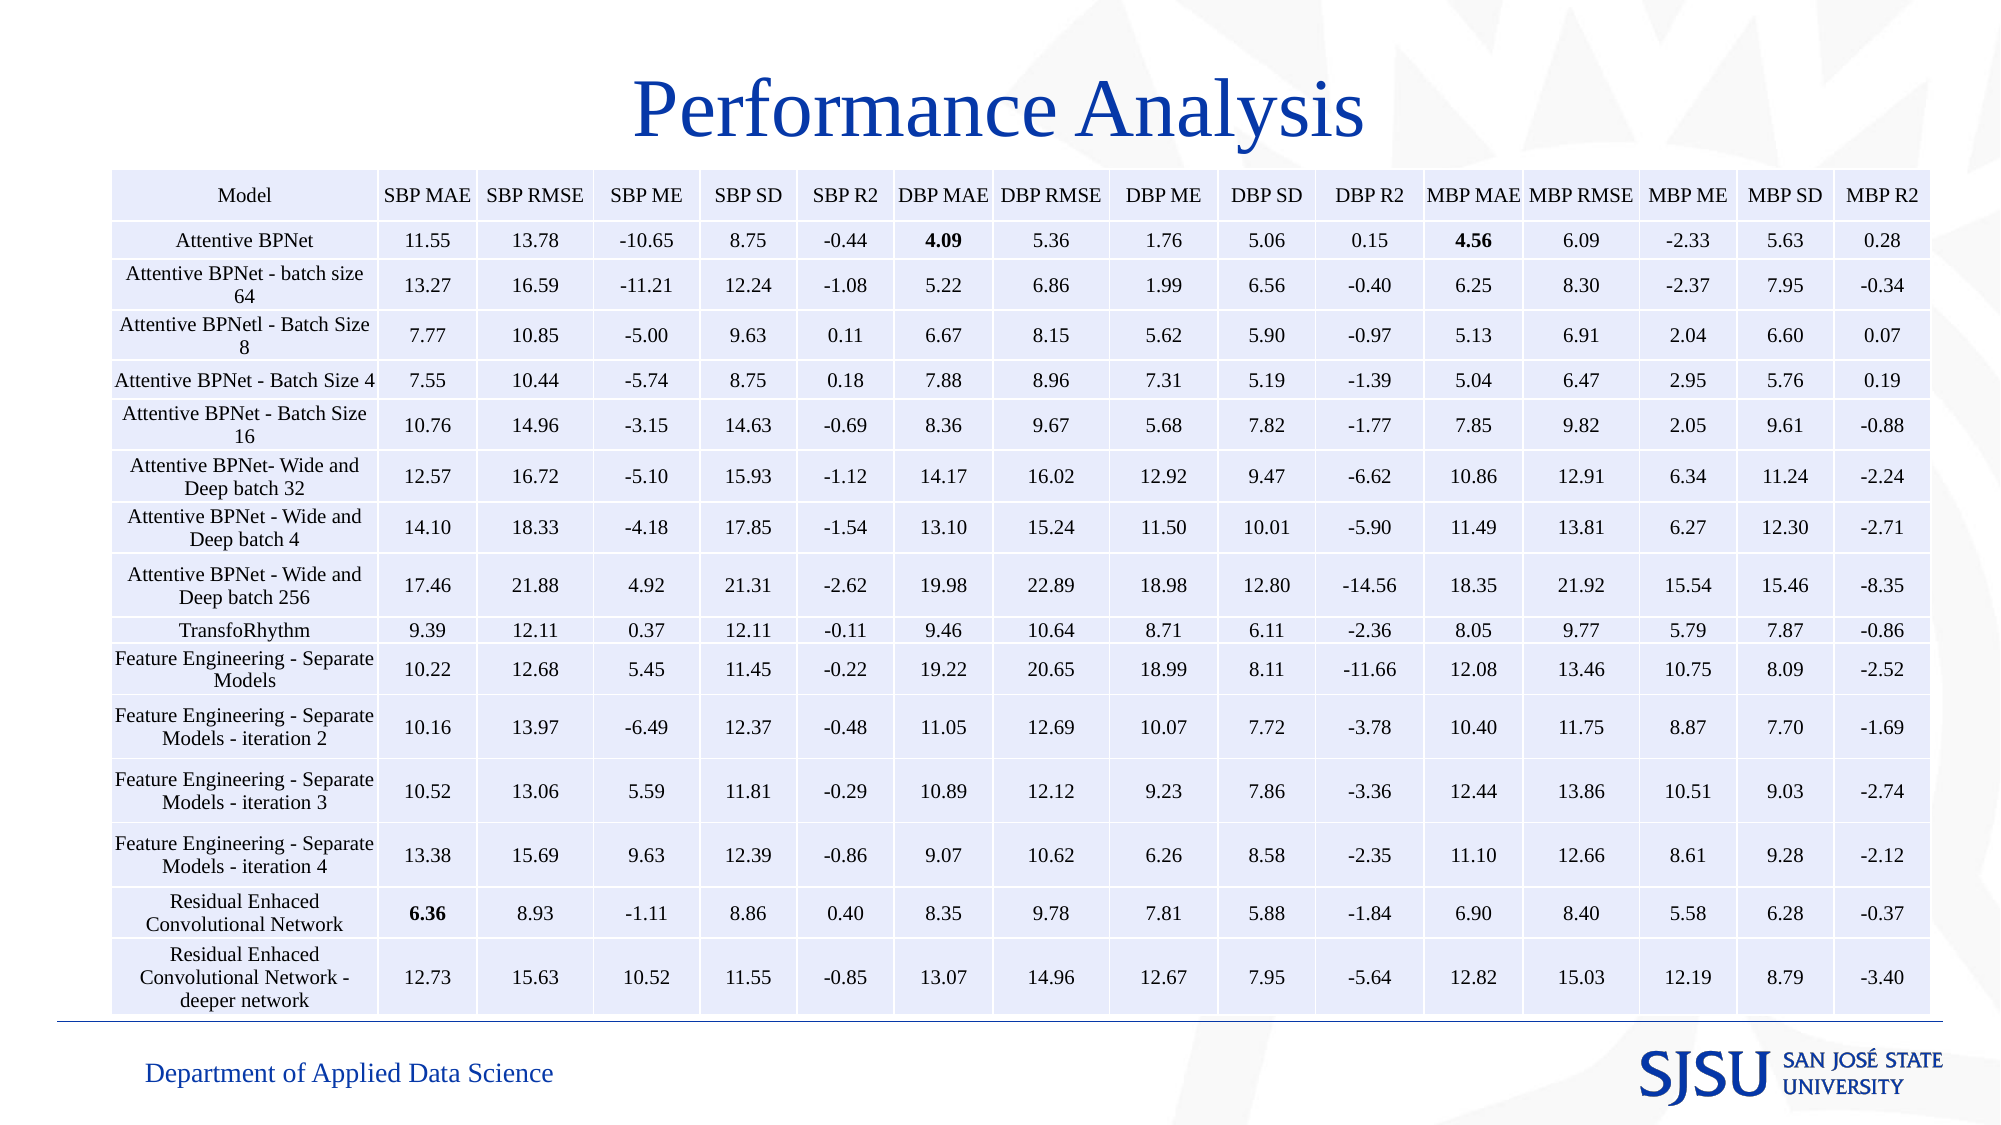

# Performance Analysis
| Model | SBP MAE | SBP RMSE | SBP ME | SBP SD | SBP R2 | DBP MAE | DBP RMSE | DBP ME | DBP SD | DBP R2 | MBP MAE | MBP RMSE | MBP ME | MBP SD | MBP R2 |
| --- | --- | --- | --- | --- | --- | --- | --- | --- | --- | --- | --- | --- | --- | --- | --- |
| Attentive BPNet | 11.55 | 13.78 | -10.65 | 8.75 | -0.44 | 4.09 | 5.36 | 1.76 | 5.06 | 0.15 | 4.56 | 6.09 | -2.33 | 5.63 | 0.28 |
| Attentive BPNet - batch size 64 | 13.27 | 16.59 | -11.21 | 12.24 | -1.08 | 5.22 | 6.86 | 1.99 | 6.56 | -0.40 | 6.25 | 8.30 | -2.37 | 7.95 | -0.34 |
| Attentive BPNetl - Batch Size 8 | 7.77 | 10.85 | -5.00 | 9.63 | 0.11 | 6.67 | 8.15 | 5.62 | 5.90 | -0.97 | 5.13 | 6.91 | 2.04 | 6.60 | 0.07 |
| Attentive BPNet - Batch Size 4 | 7.55 | 10.44 | -5.74 | 8.75 | 0.18 | 7.88 | 8.96 | 7.31 | 5.19 | -1.39 | 5.04 | 6.47 | 2.95 | 5.76 | 0.19 |
| Attentive BPNet - Batch Size 16 | 10.76 | 14.96 | -3.15 | 14.63 | -0.69 | 8.36 | 9.67 | 5.68 | 7.82 | -1.77 | 7.85 | 9.82 | 2.05 | 9.61 | -0.88 |
| Attentive BPNet- Wide and Deep batch 32 | 12.57 | 16.72 | -5.10 | 15.93 | -1.12 | 14.17 | 16.02 | 12.92 | 9.47 | -6.62 | 10.86 | 12.91 | 6.34 | 11.24 | -2.24 |
| Attentive BPNet - Wide and Deep batch 4 | 14.10 | 18.33 | -4.18 | 17.85 | -1.54 | 13.10 | 15.24 | 11.50 | 10.01 | -5.90 | 11.49 | 13.81 | 6.27 | 12.30 | -2.71 |
| Attentive BPNet - Wide and Deep batch 256 | 17.46 | 21.88 | 4.92 | 21.31 | -2.62 | 19.98 | 22.89 | 18.98 | 12.80 | -14.56 | 18.35 | 21.92 | 15.54 | 15.46 | -8.35 |
| TransfoRhythm | 9.39 | 12.11 | 0.37 | 12.11 | -0.11 | 9.46 | 10.64 | 8.71 | 6.11 | -2.36 | 8.05 | 9.77 | 5.79 | 7.87 | -0.86 |
| Feature Engineering - Separate Models | 10.22 | 12.68 | 5.45 | 11.45 | -0.22 | 19.22 | 20.65 | 18.99 | 8.11 | -11.66 | 12.08 | 13.46 | 10.75 | 8.09 | -2.52 |
| Feature Engineering - Separate Models - iteration 2 | 10.16 | 13.97 | -6.49 | 12.37 | -0.48 | 11.05 | 12.69 | 10.07 | 7.72 | -3.78 | 10.40 | 11.75 | 8.87 | 7.70 | -1.69 |
| Feature Engineering - Separate Models - iteration 3 | 10.52 | 13.06 | 5.59 | 11.81 | -0.29 | 10.89 | 12.12 | 9.23 | 7.86 | -3.36 | 12.44 | 13.86 | 10.51 | 9.03 | -2.74 |
| Feature Engineering - Separate Models - iteration 4 | 13.38 | 15.69 | 9.63 | 12.39 | -0.86 | 9.07 | 10.62 | 6.26 | 8.58 | -2.35 | 11.10 | 12.66 | 8.61 | 9.28 | -2.12 |
| Residual Enhaced Convolutional Network | 6.36 | 8.93 | -1.11 | 8.86 | 0.40 | 8.35 | 9.78 | 7.81 | 5.88 | -1.84 | 6.90 | 8.40 | 5.58 | 6.28 | -0.37 |
| Residual Enhaced Convolutional Network - deeper network | 12.73 | 15.63 | 10.52 | 11.55 | -0.85 | 13.07 | 14.96 | 12.67 | 7.95 | -5.64 | 12.82 | 15.03 | 12.19 | 8.79 | -3.40 |
Department of Applied Data Science